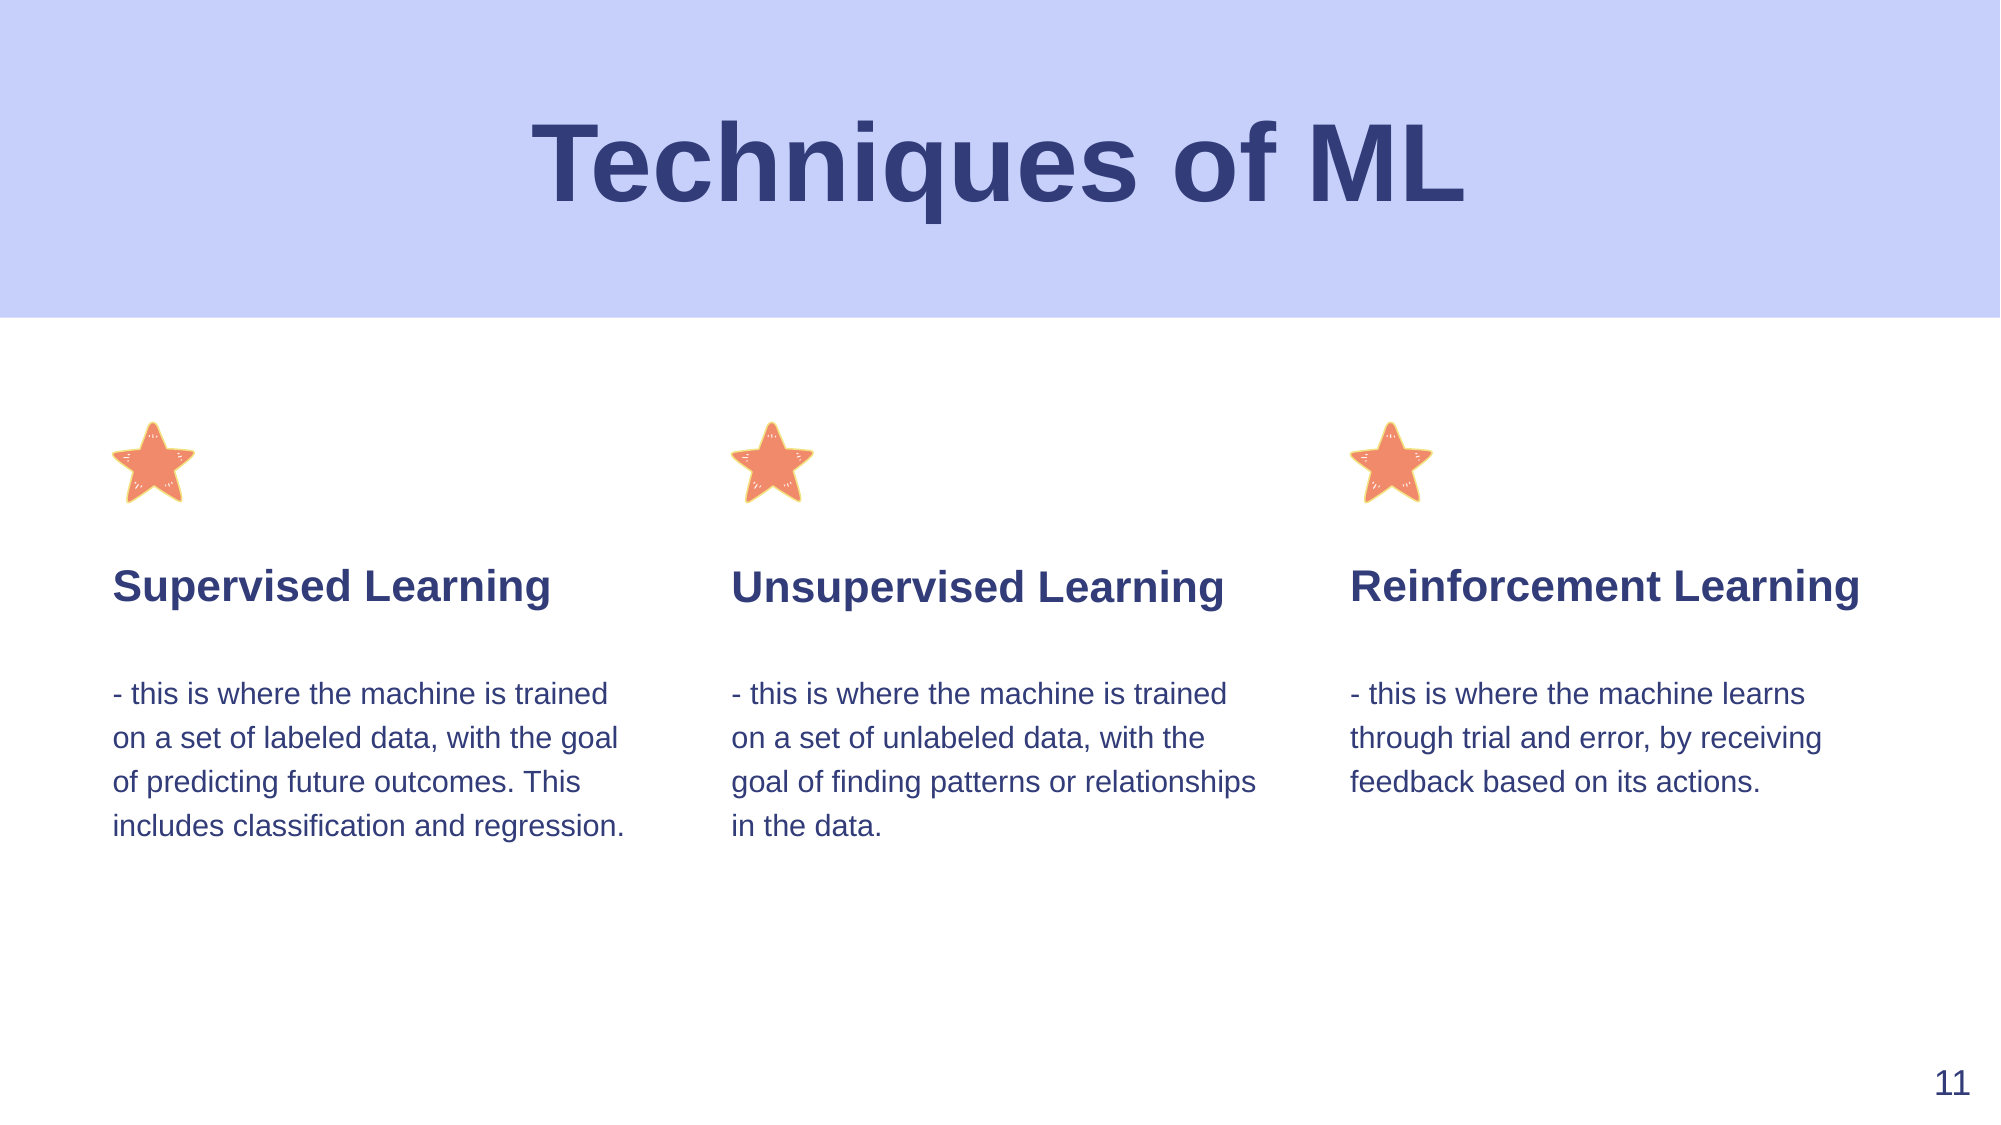

Techniques of ML

Supervised Learning
- this is where the machine is trained on a set of labeled data, with the goal of predicting future outcomes. This includes classification and regression.

Unsupervised Learning
- this is where the machine is trained on a set of unlabeled data, with the goal of finding patterns or relationships in the data.

Reinforcement Learning
- this is where the machine learns through trial and error, by receiving feedback based on its actions.
11